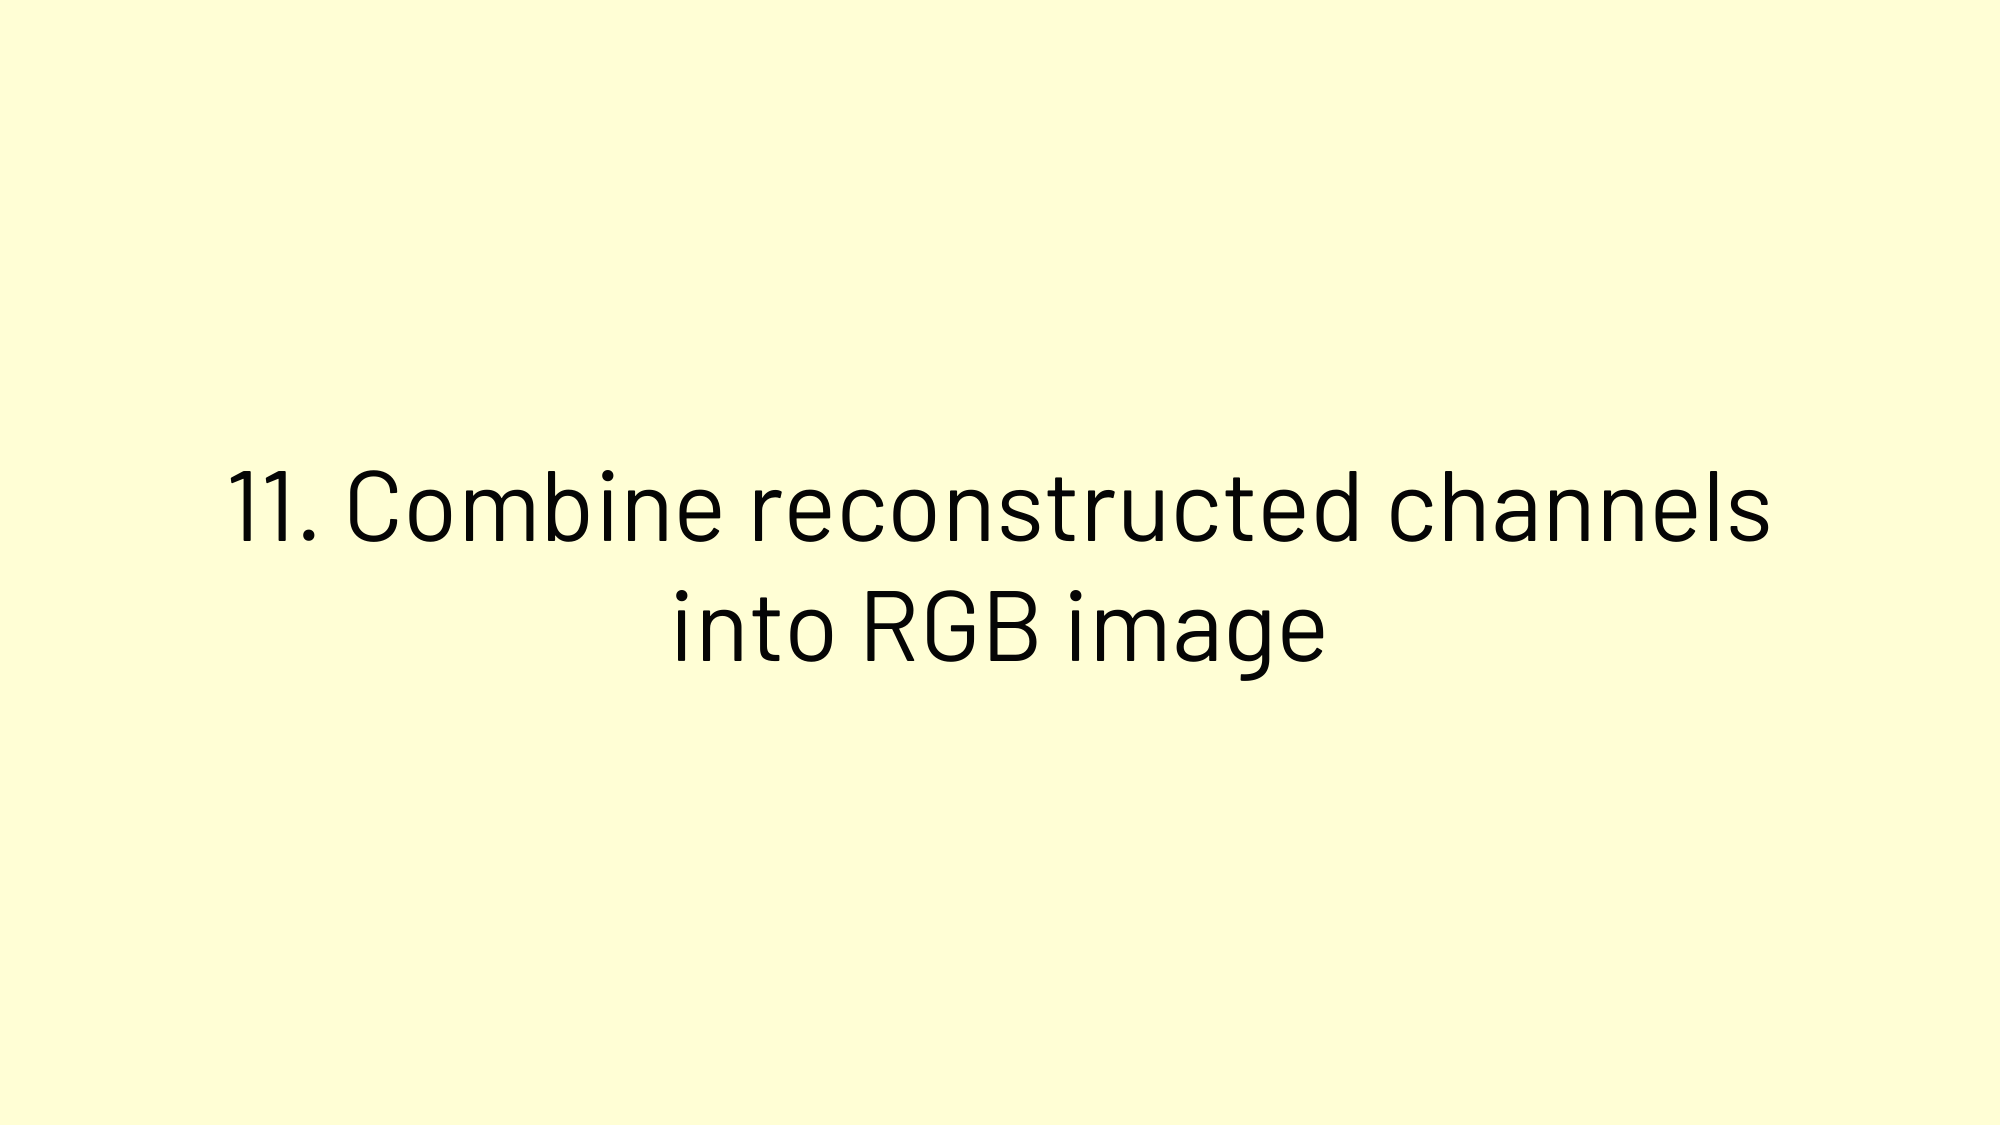

11. Combine reconstructed channels
into RGB image